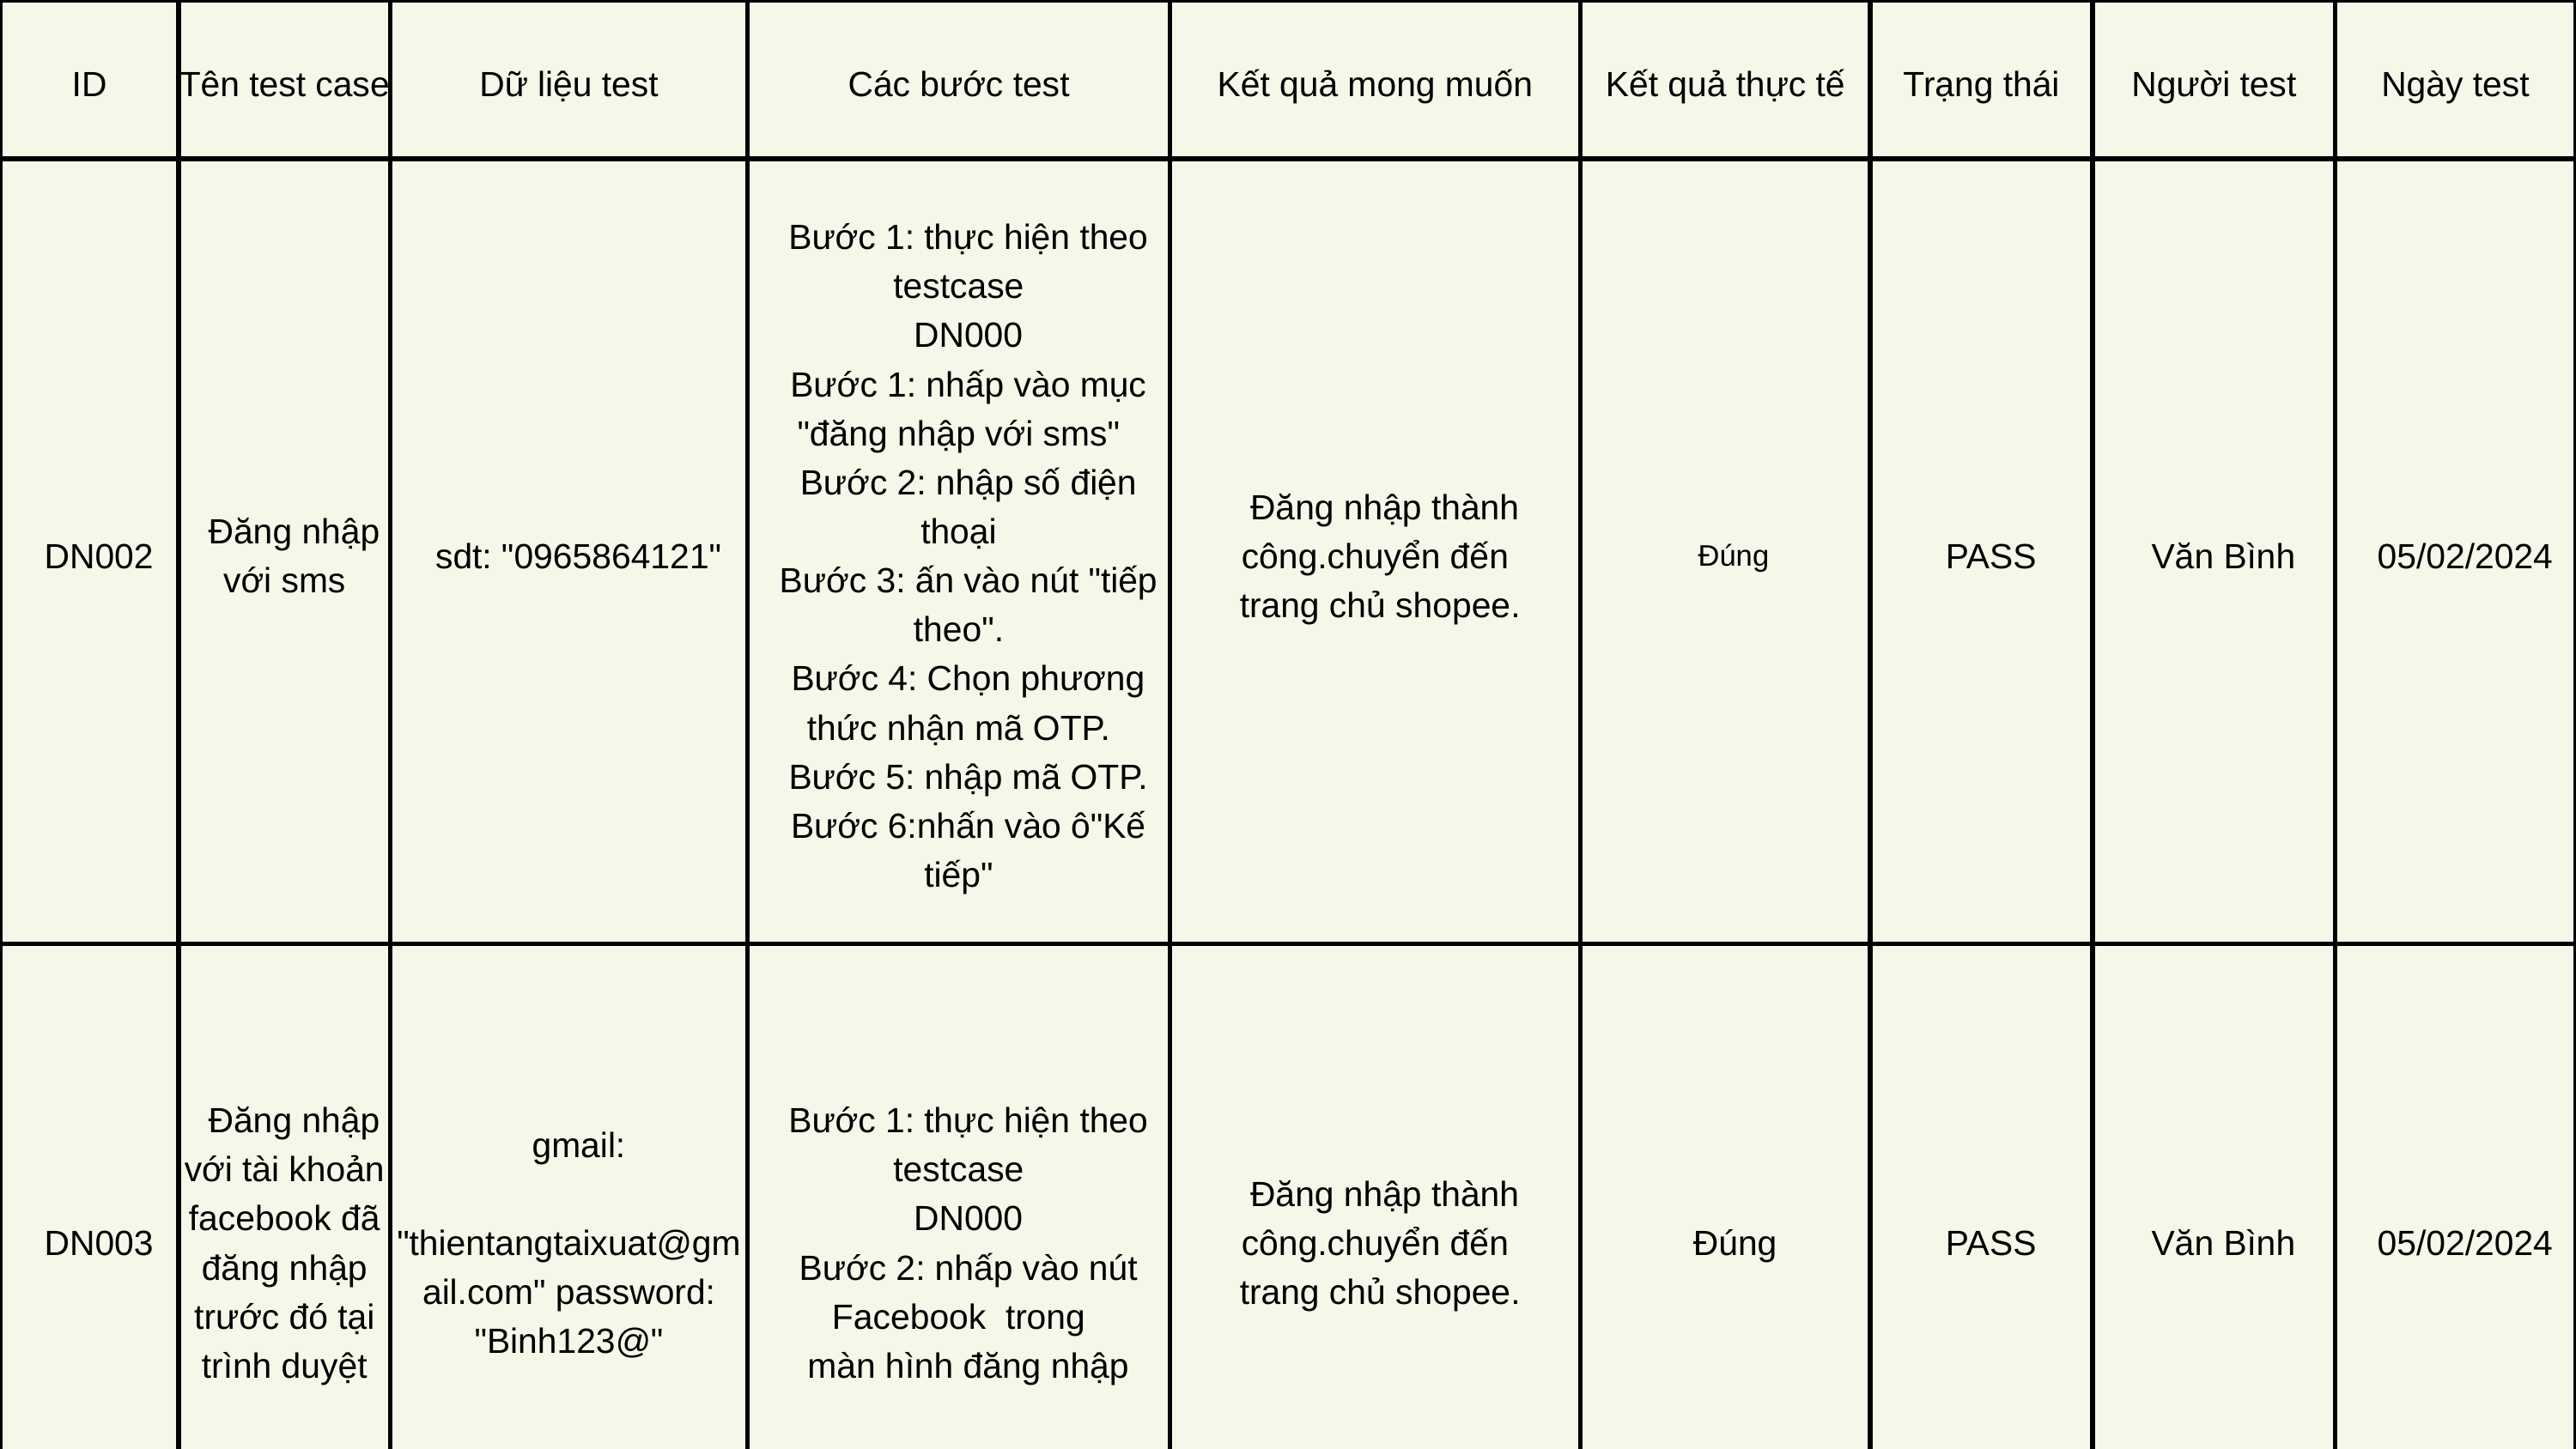

| ID | Tên test case | Dữ liệu test | Các bước test | Kết quả mong muốn | Kết quả thực tế | Trạng thái | Người test | Ngày test |
| --- | --- | --- | --- | --- | --- | --- | --- | --- |
| DN002 | Đăng nhập với sms | sdt: "0965864121" | Bước 1: thực hiện theo testcase DN000 Bước 1: nhấp vào mục "đăng nhập với sms" Bước 2: nhập số điện thoại Bước 3: ấn vào nút "tiếp theo". Bước 4: Chọn phương thức nhận mã OTP. Bước 5: nhập mã OTP. Bước 6:nhấn vào ô"Kế tiếp" | Đăng nhập thành công.chuyển đến trang chủ shopee. | Đúng | PASS | Văn Bình | 05/02/2024 |
| DN003 | Đăng nhập với tài khoản facebook đã đăng nhập trước đó tại trình duyệt | gmail: "thientangtaixuat@gmail.com" password: "Binh123@" | Bước 1: thực hiện theo testcase DN000 Bước 2: nhấp vào nút Facebook  trong màn hình đăng nhập | Đăng nhập thành công.chuyển đến trang chủ shopee. | Đúng | PASS | Văn Bình | 05/02/2024 |